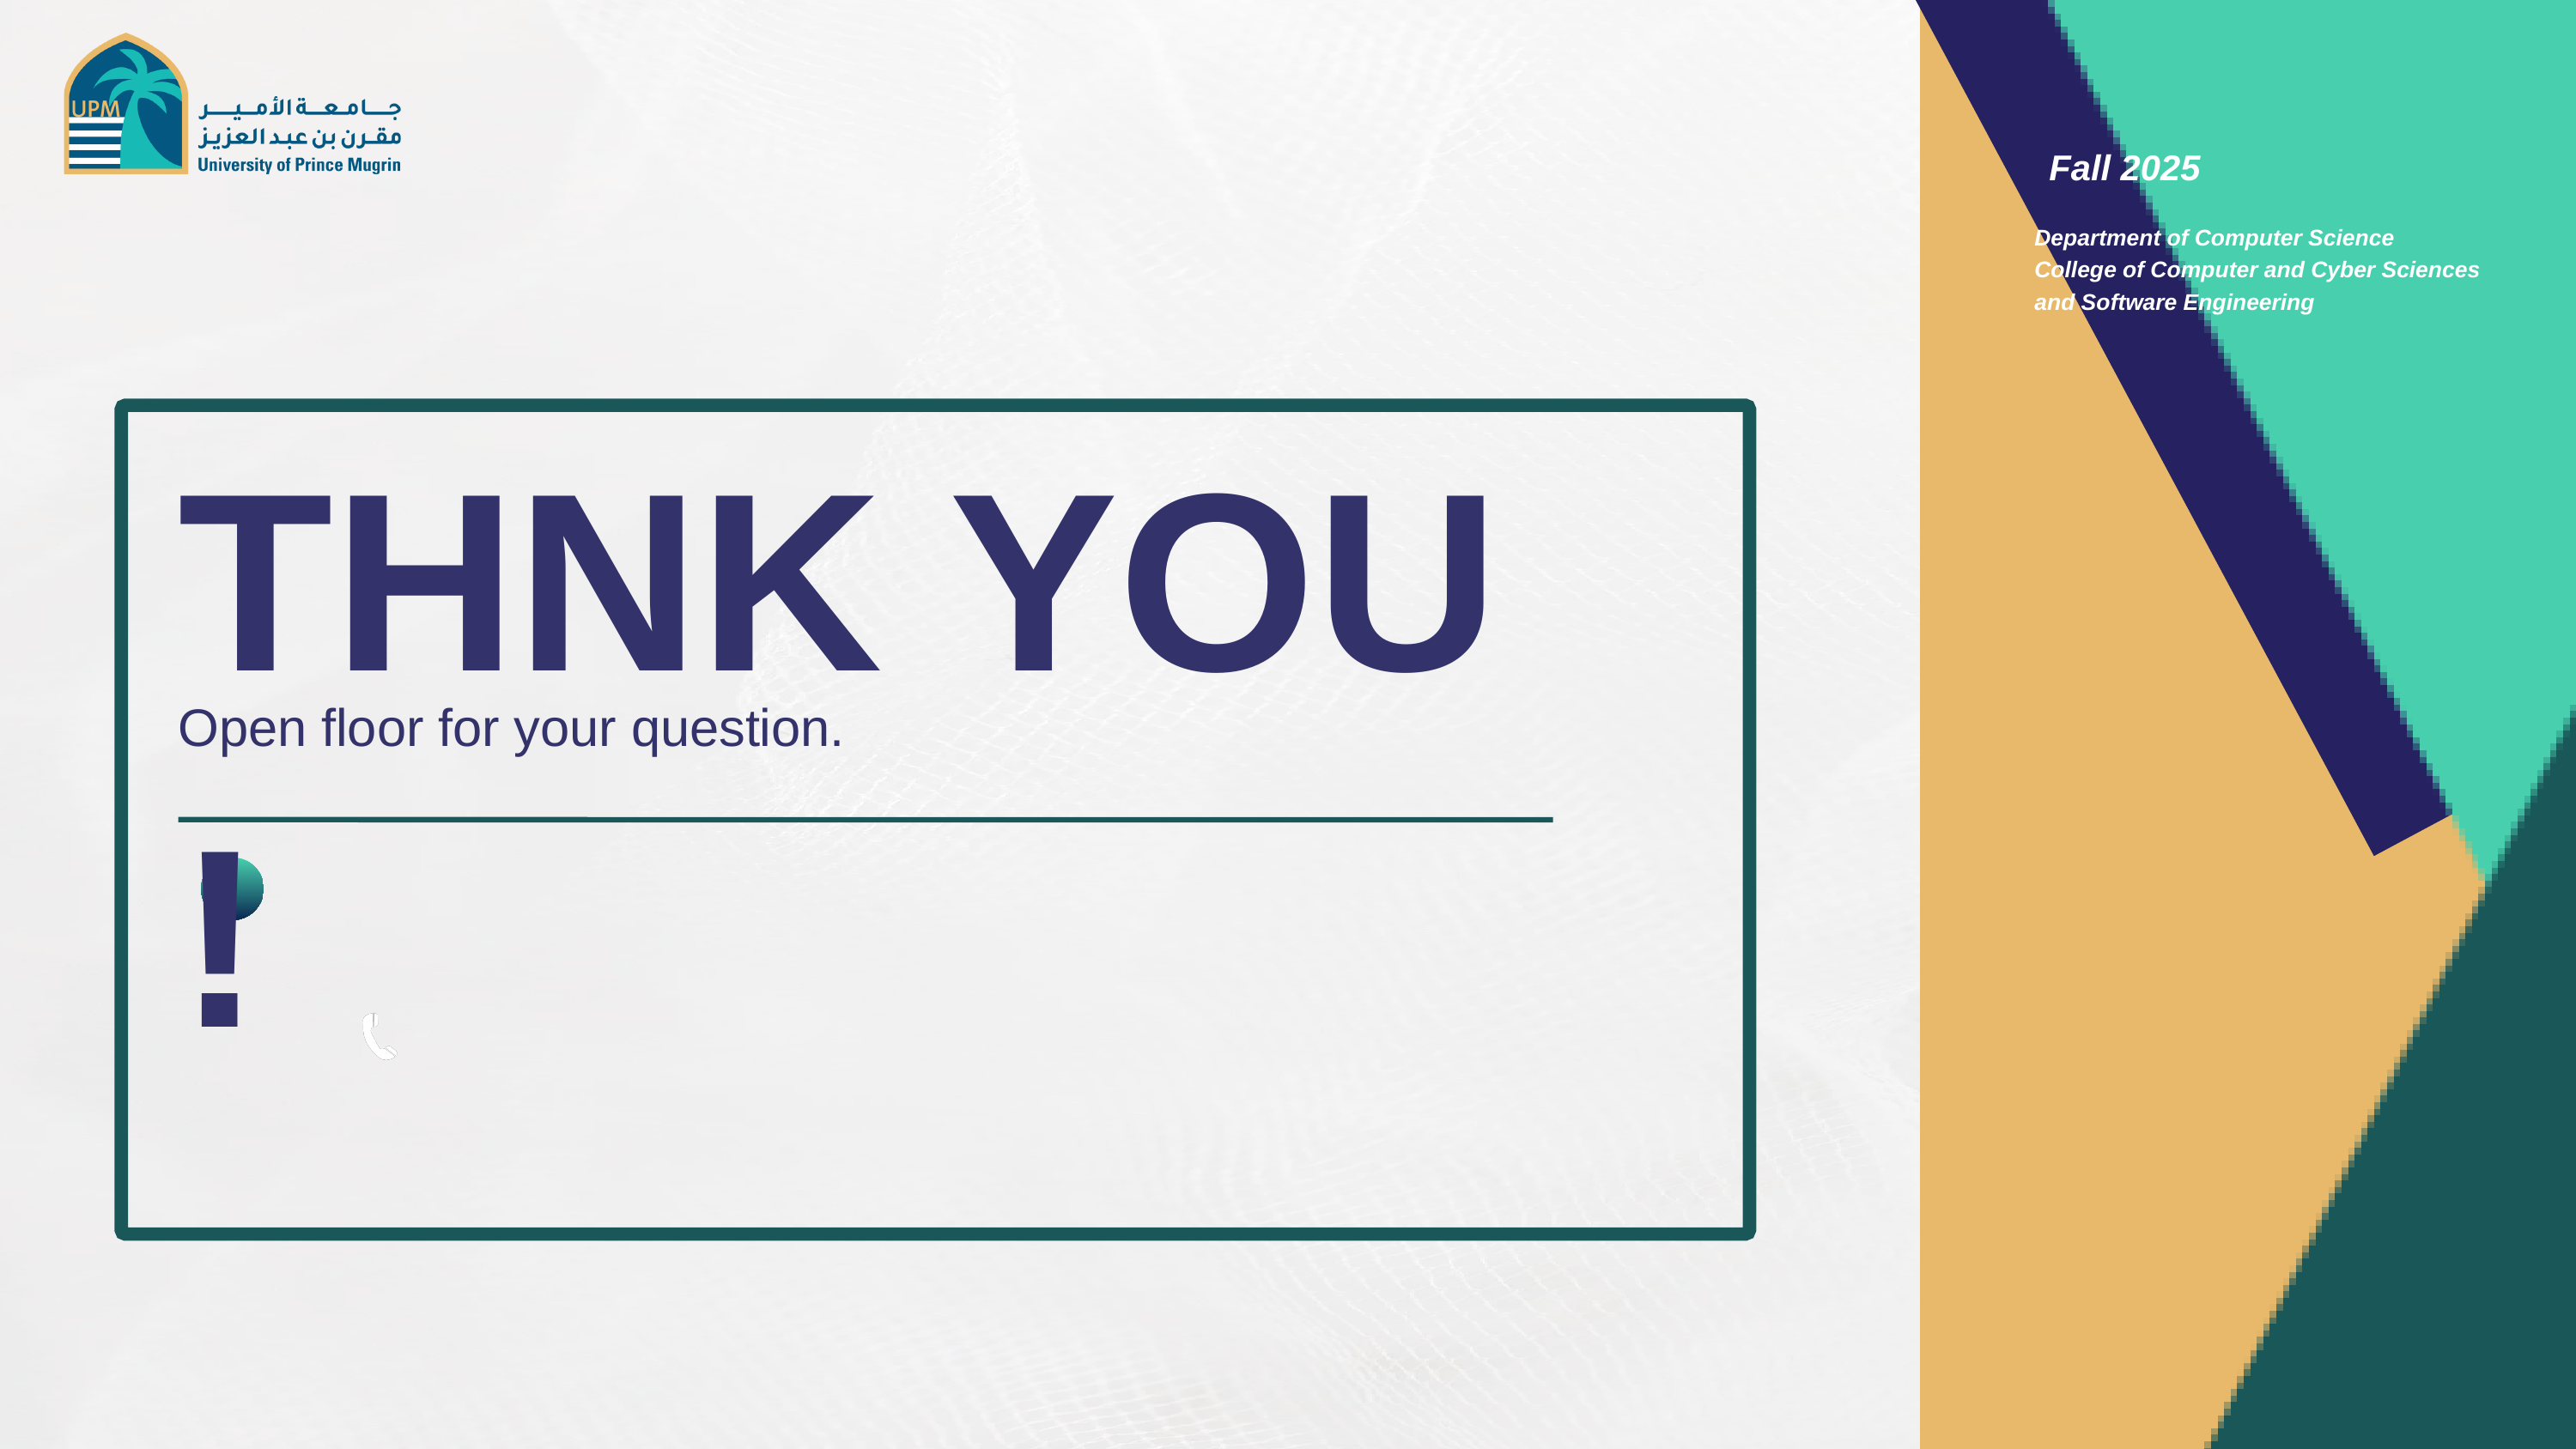

Fall 2025
Department of Computer Science
 College of Computer and Cyber Sciences and Software Engineering
THNK YOU !

Open floor for your question.